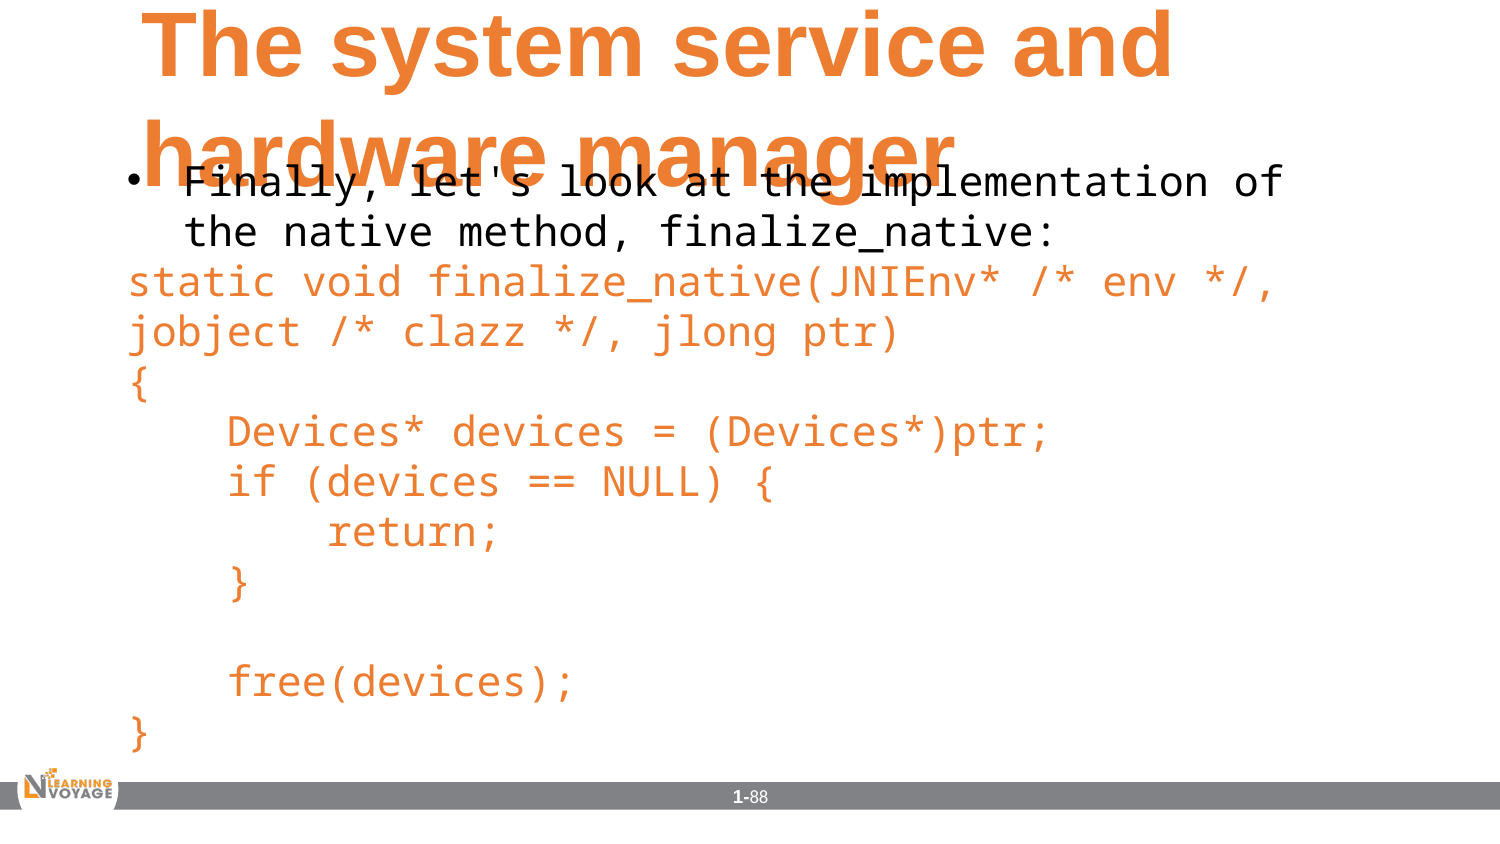

The system service and hardware manager
Finally, let's look at the implementation of the native method, finalize_native:
static void finalize_native(JNIEnv* /* env */, jobject /* clazz */, jlong ptr)
{
    Devices* devices = (Devices*)ptr;
    if (devices == NULL) {
        return;
    }

    free(devices);
}
1-88